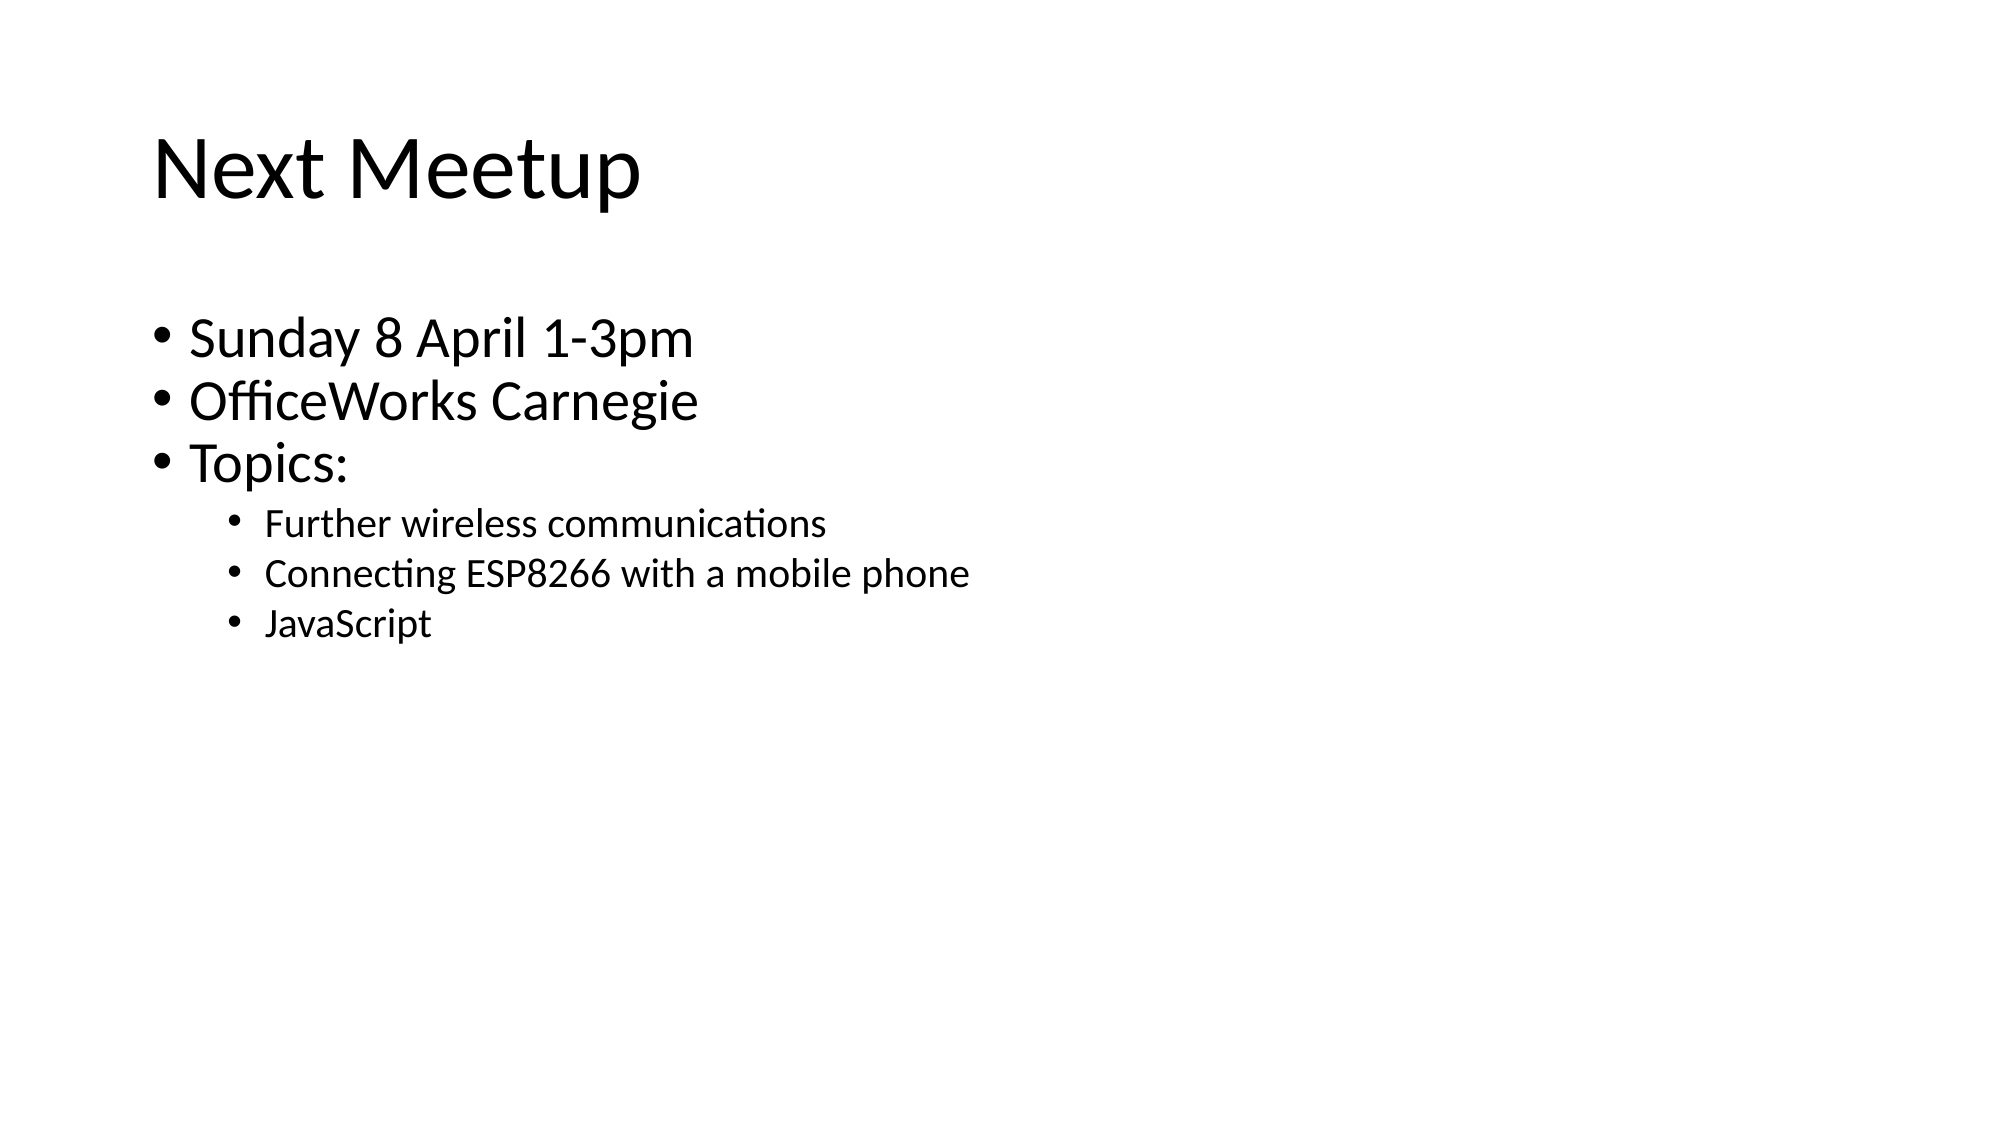

Next Meetup
Sunday 8 April 1-3pm
OfficeWorks Carnegie
Topics:
Further wireless communications
Connecting ESP8266 with a mobile phone
JavaScript